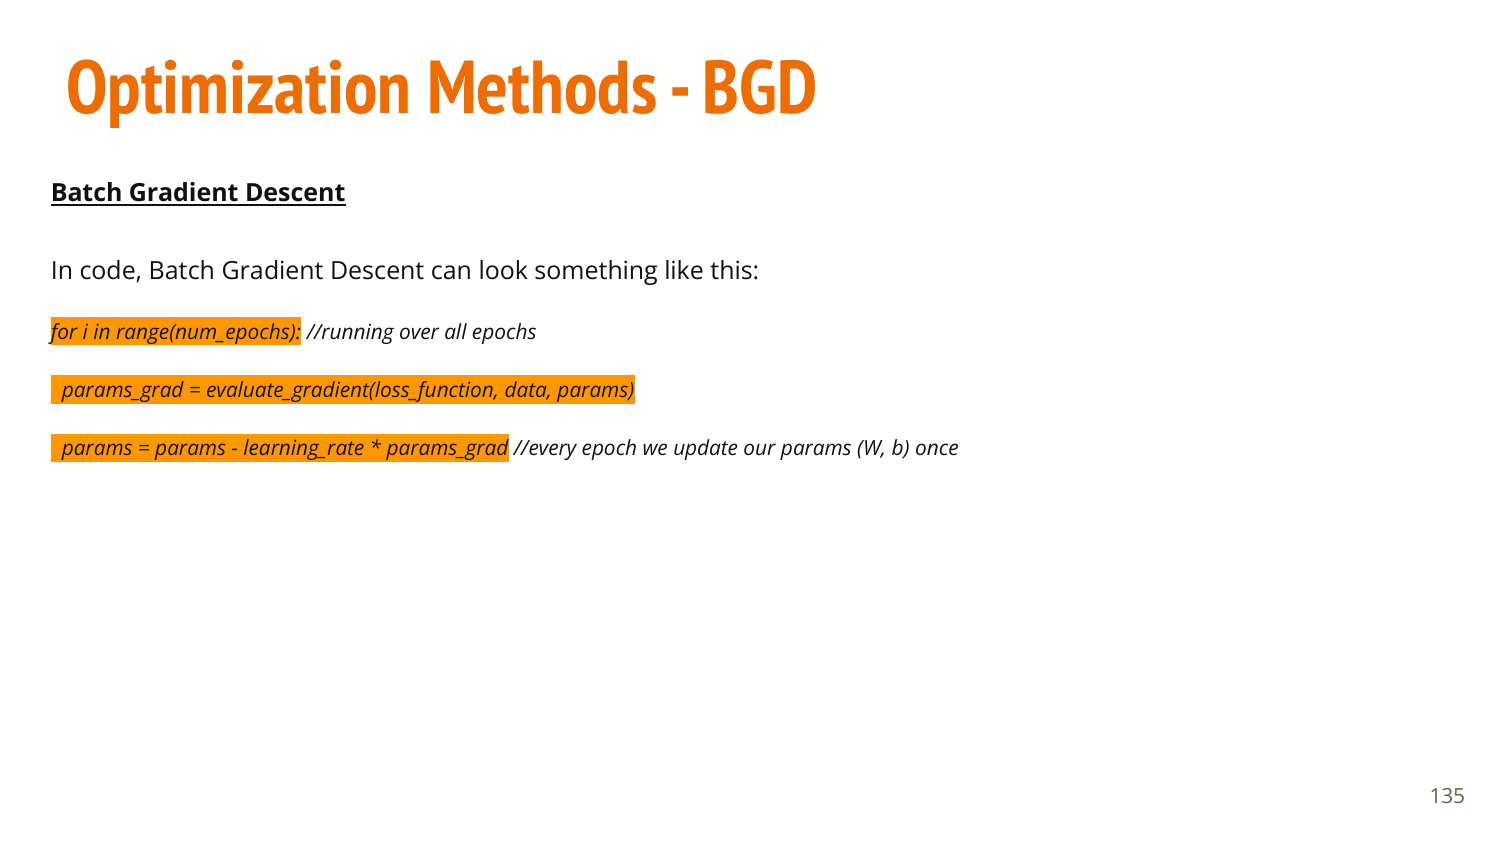

# Optimization Methods - BGD
Batch Gradient Descent
In code, Batch Gradient Descent can look something like this:
for i in range(num_epochs): //running over all epochs
  params_grad = evaluate_gradient(loss_function, data, params)
  params = params - learning_rate * params_grad //every epoch we update our params (W, b) once
135